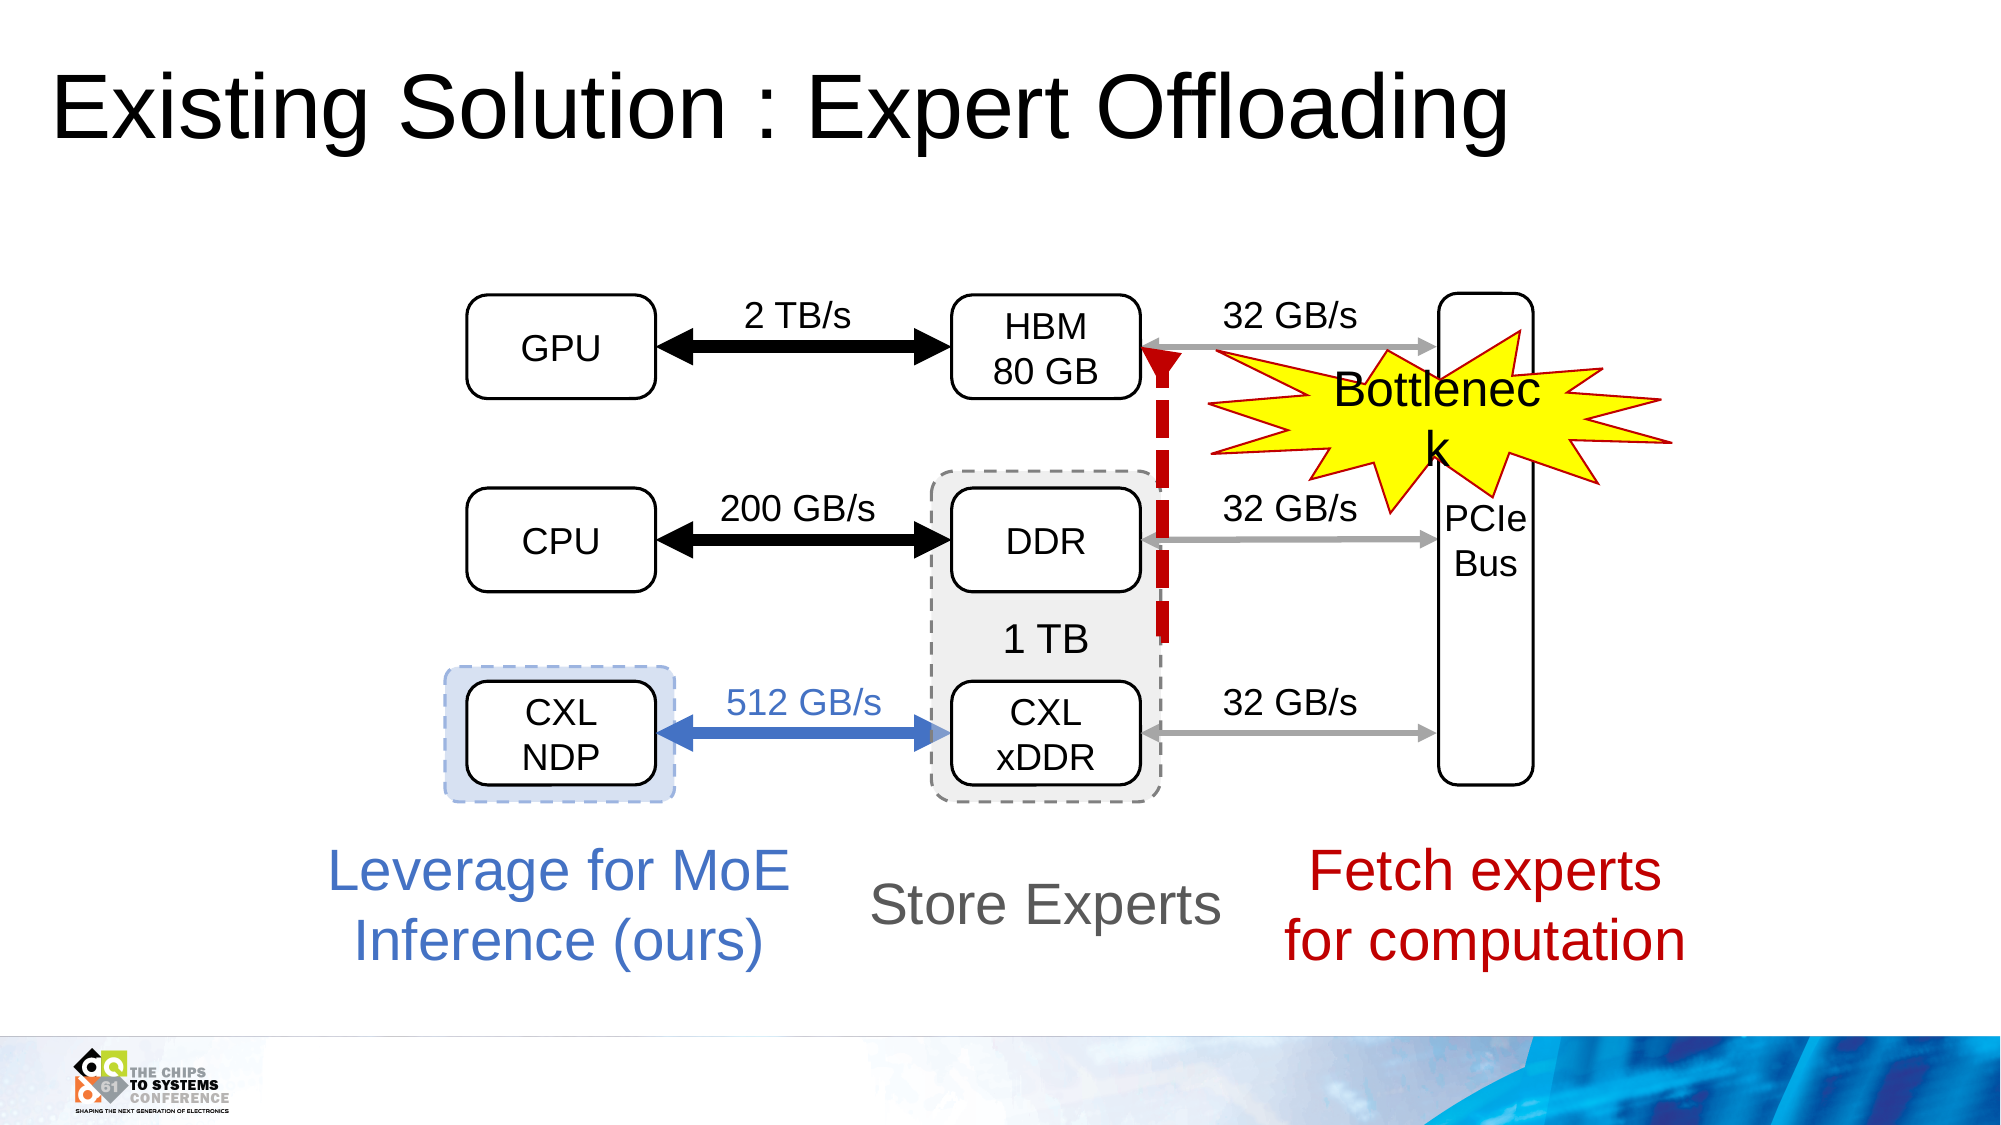

# Existing Solution : Expert Offloading
PCIe
Bus
2 TB/s
32 GB/s
GPU
HBM
80 GB
200 GB/s
32 GB/s
DDR
CPU
CXL
xDDR
32 GB/s
Bottleneck
Fetch experts
for computation

1 TB
Store Experts

Leverage for MoE Inference (ours)
CXL
NDP
512 GB/s